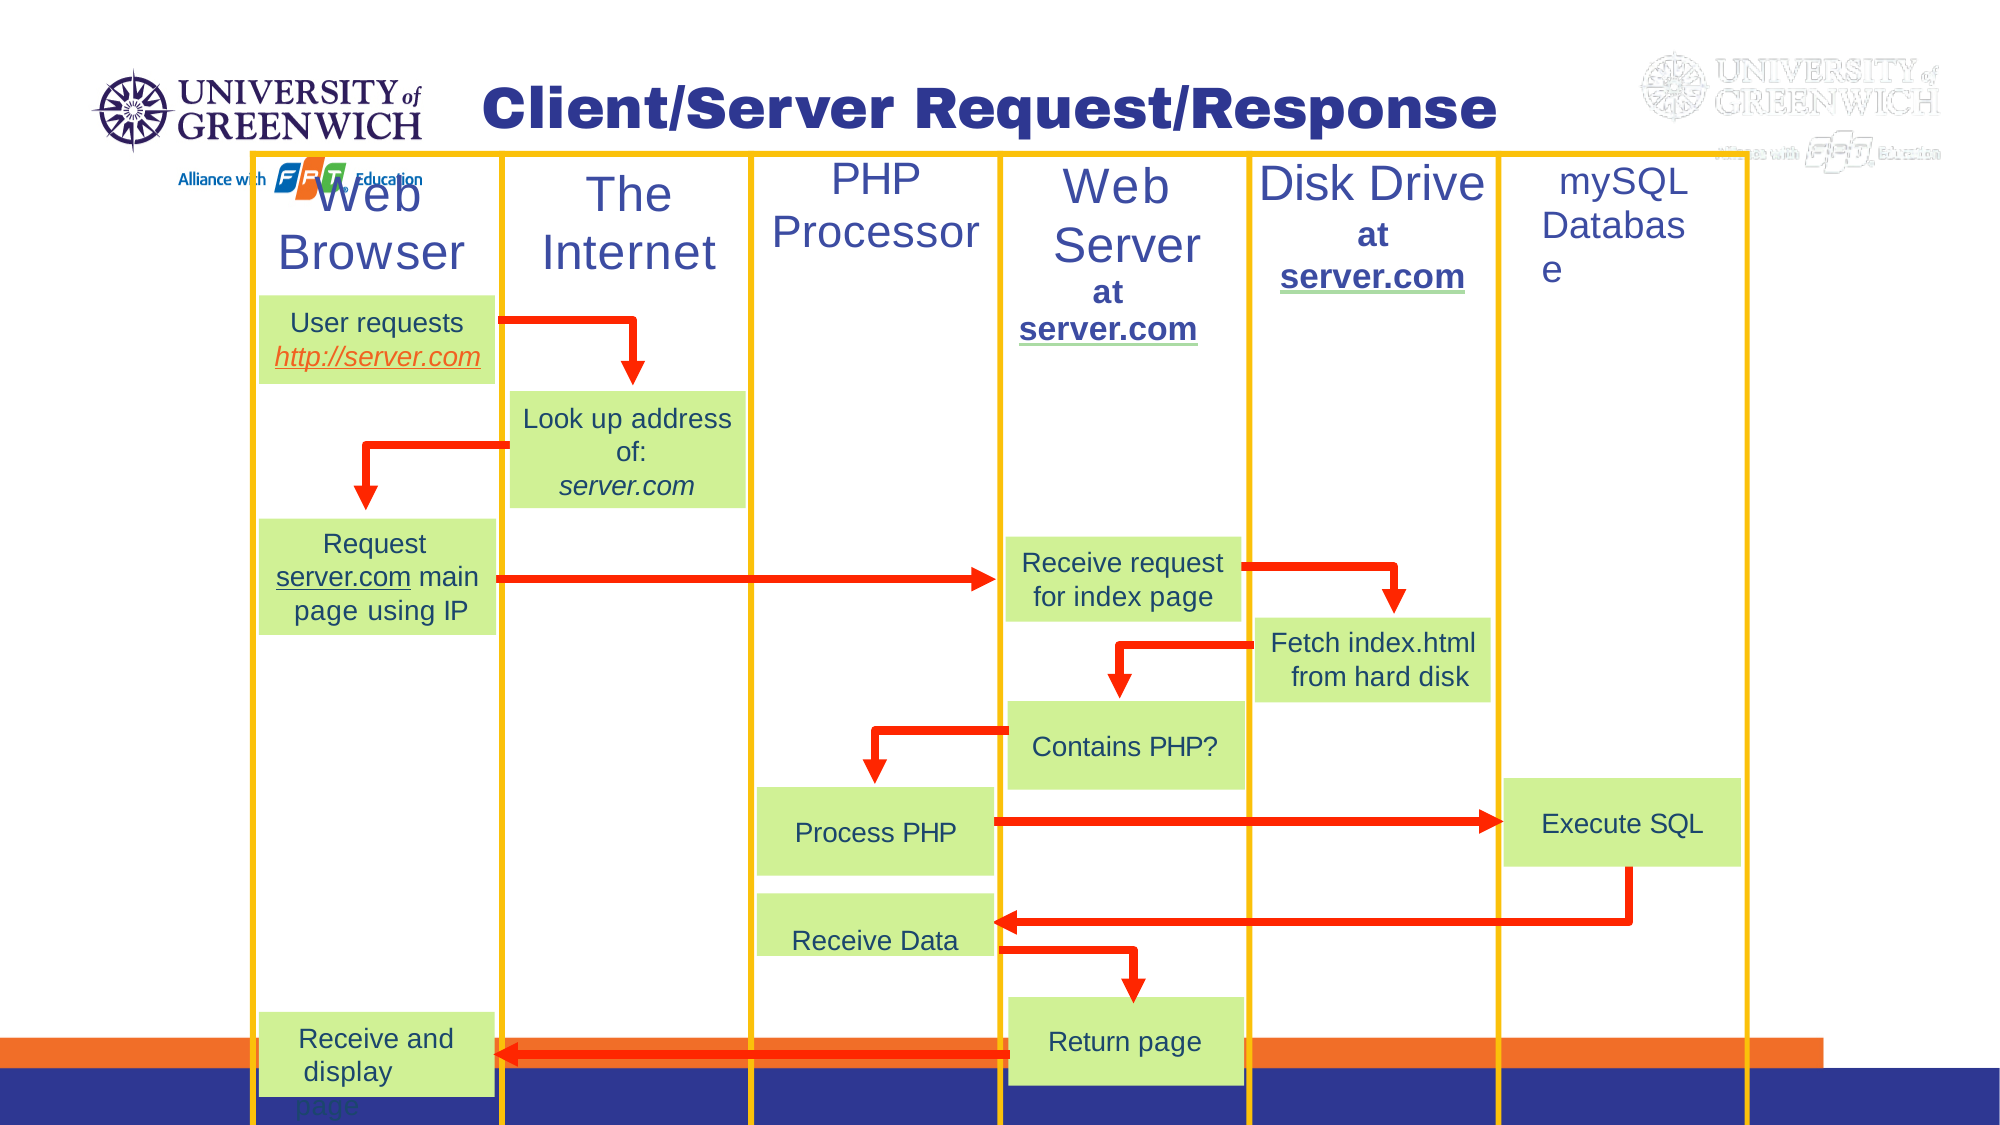

# Client/Server Request/Response
PHP
Processor
Disk Drive
at
server.com

Web  Server
at server.com

mySQL  Database
Web  Browser
The  Internet

User requests
http://server.com

Look up address  of:
server.com

Request  server.com main  page using IP

Receive request
for index page
Fetch index.html  from hard disk

Contains PHP?

Execute SQL
Process PHP

Receive Data

Receive and  display page
Return page